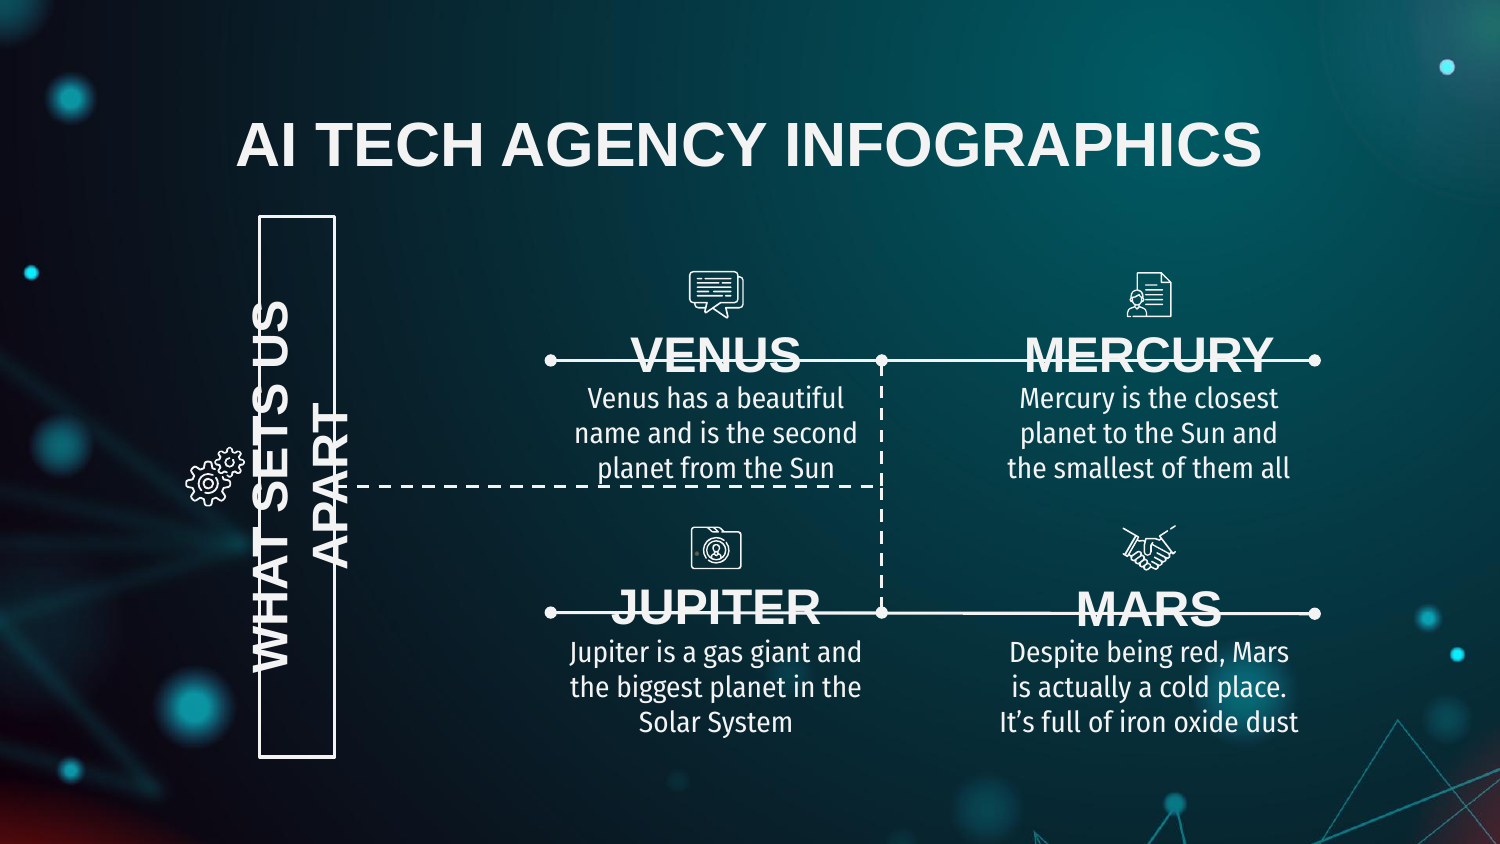

# AI TECH AGENCY INFOGRAPHICS

VENUS
Venus has a beautiful name and is the second planet from the Sun
MERCURY
Mercury is the closest planet to the Sun and the smallest of them all

WHAT SETS US APART

JUPITER
Jupiter is a gas giant and the biggest planet in the Solar System
MARS
Despite being red, Mars is actually a cold place. It’s full of iron oxide dust